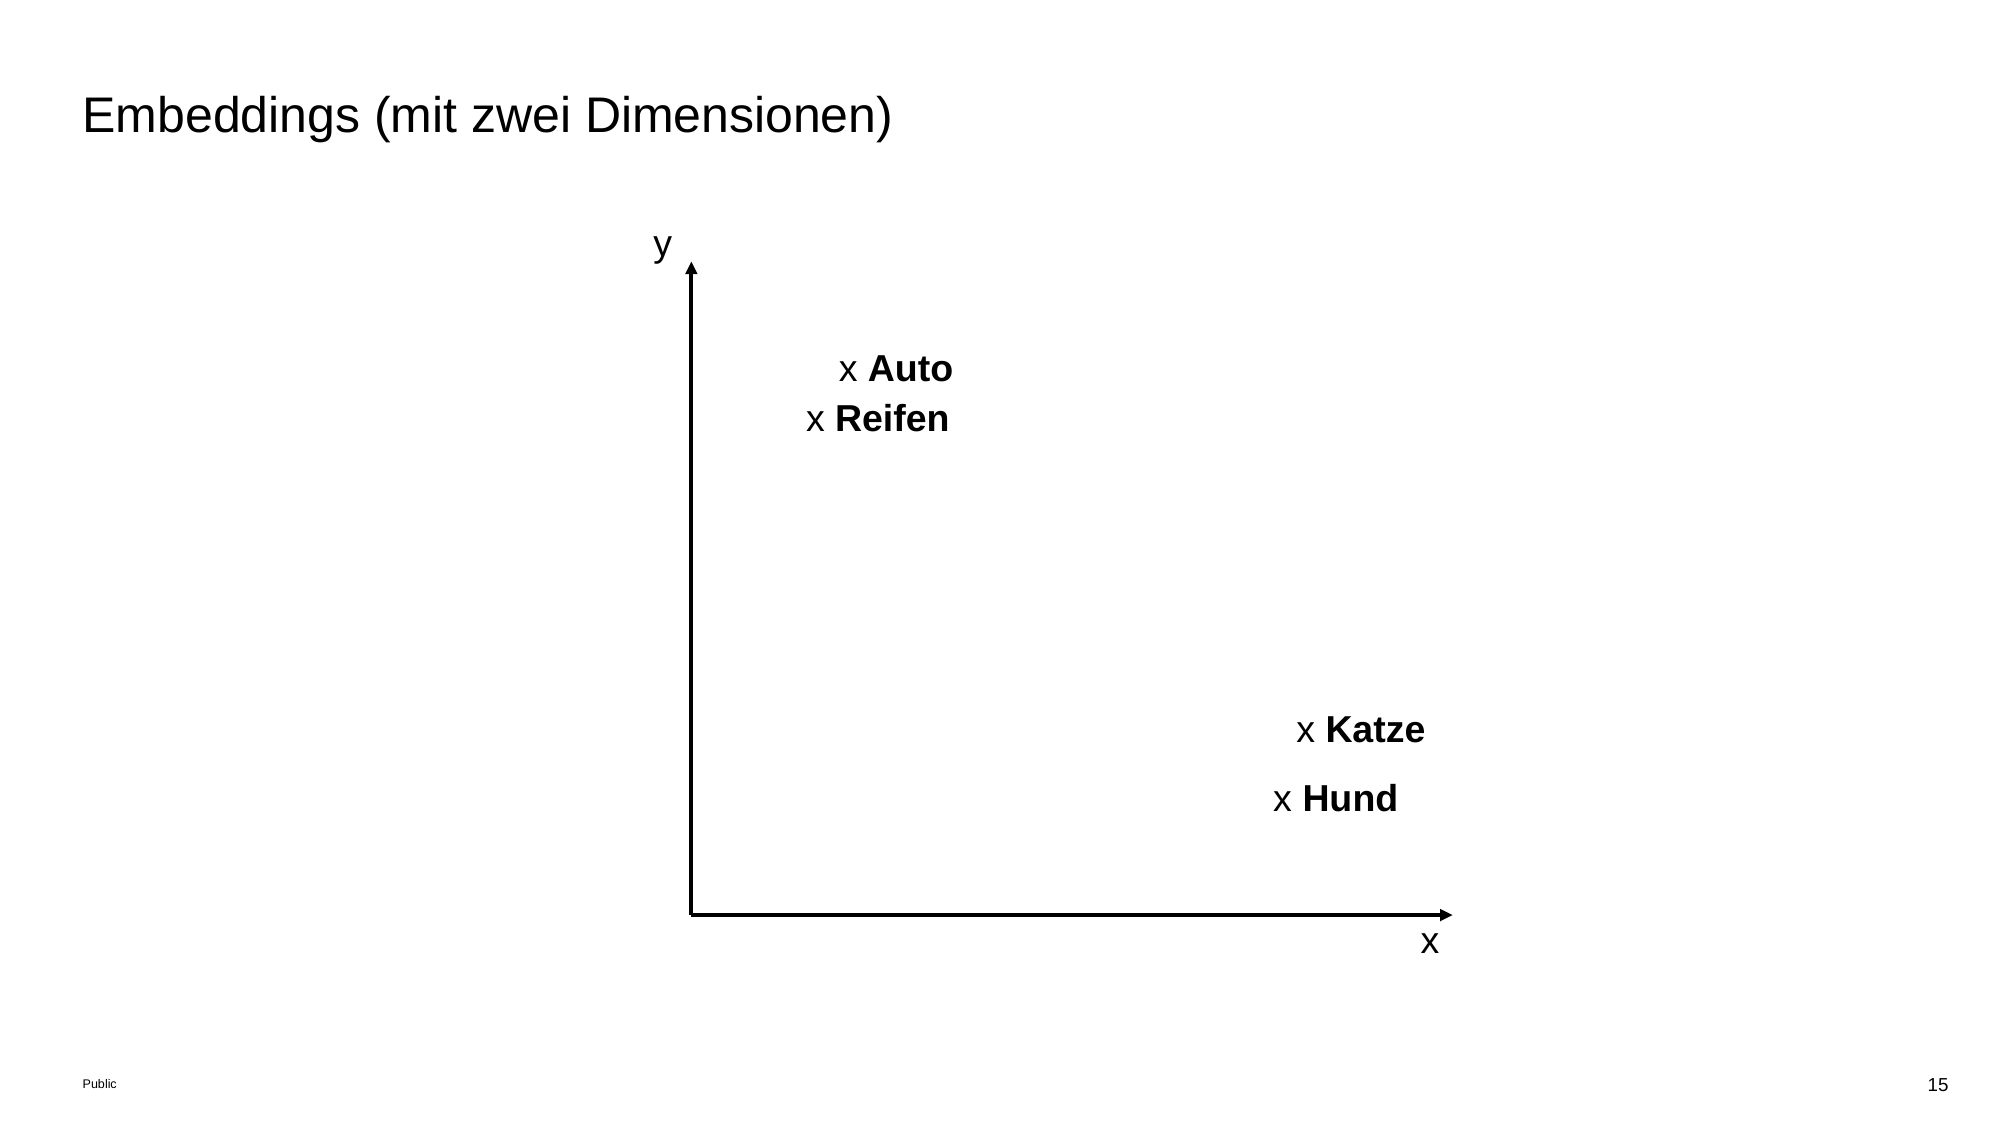

# Embeddings (mit zwei Dimensionen)
y
x Auto
x Reifen
x Katze
x Hund
x